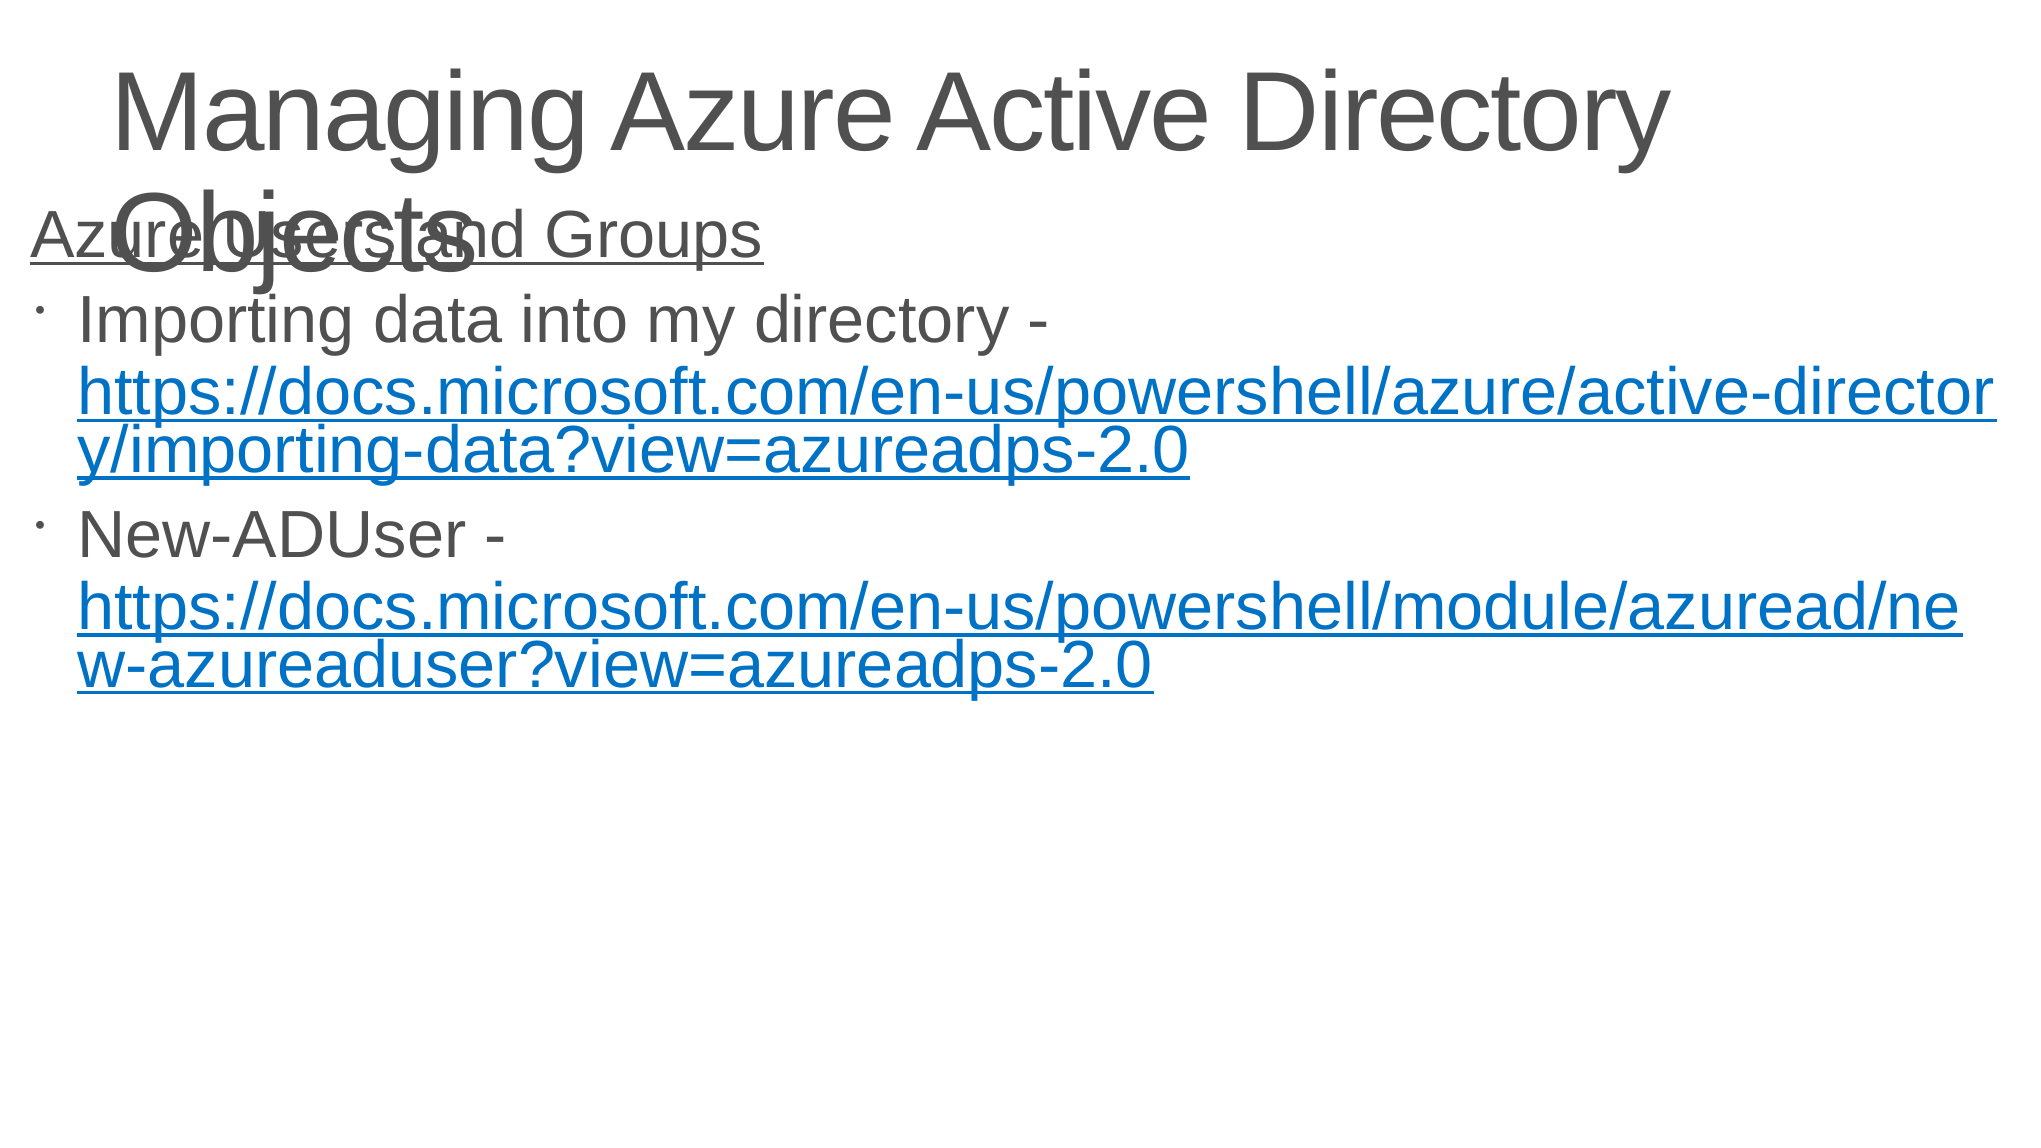

# Managing Azure Active Directory Objects
Azure Users and Groups
Importing data into my directory - https://docs.microsoft.com/en-us/powershell/azure/active-directory/importing-data?view=azureadps-2.0
New-ADUser - https://docs.microsoft.com/en-us/powershell/module/azuread/new-azureaduser?view=azureadps-2.0